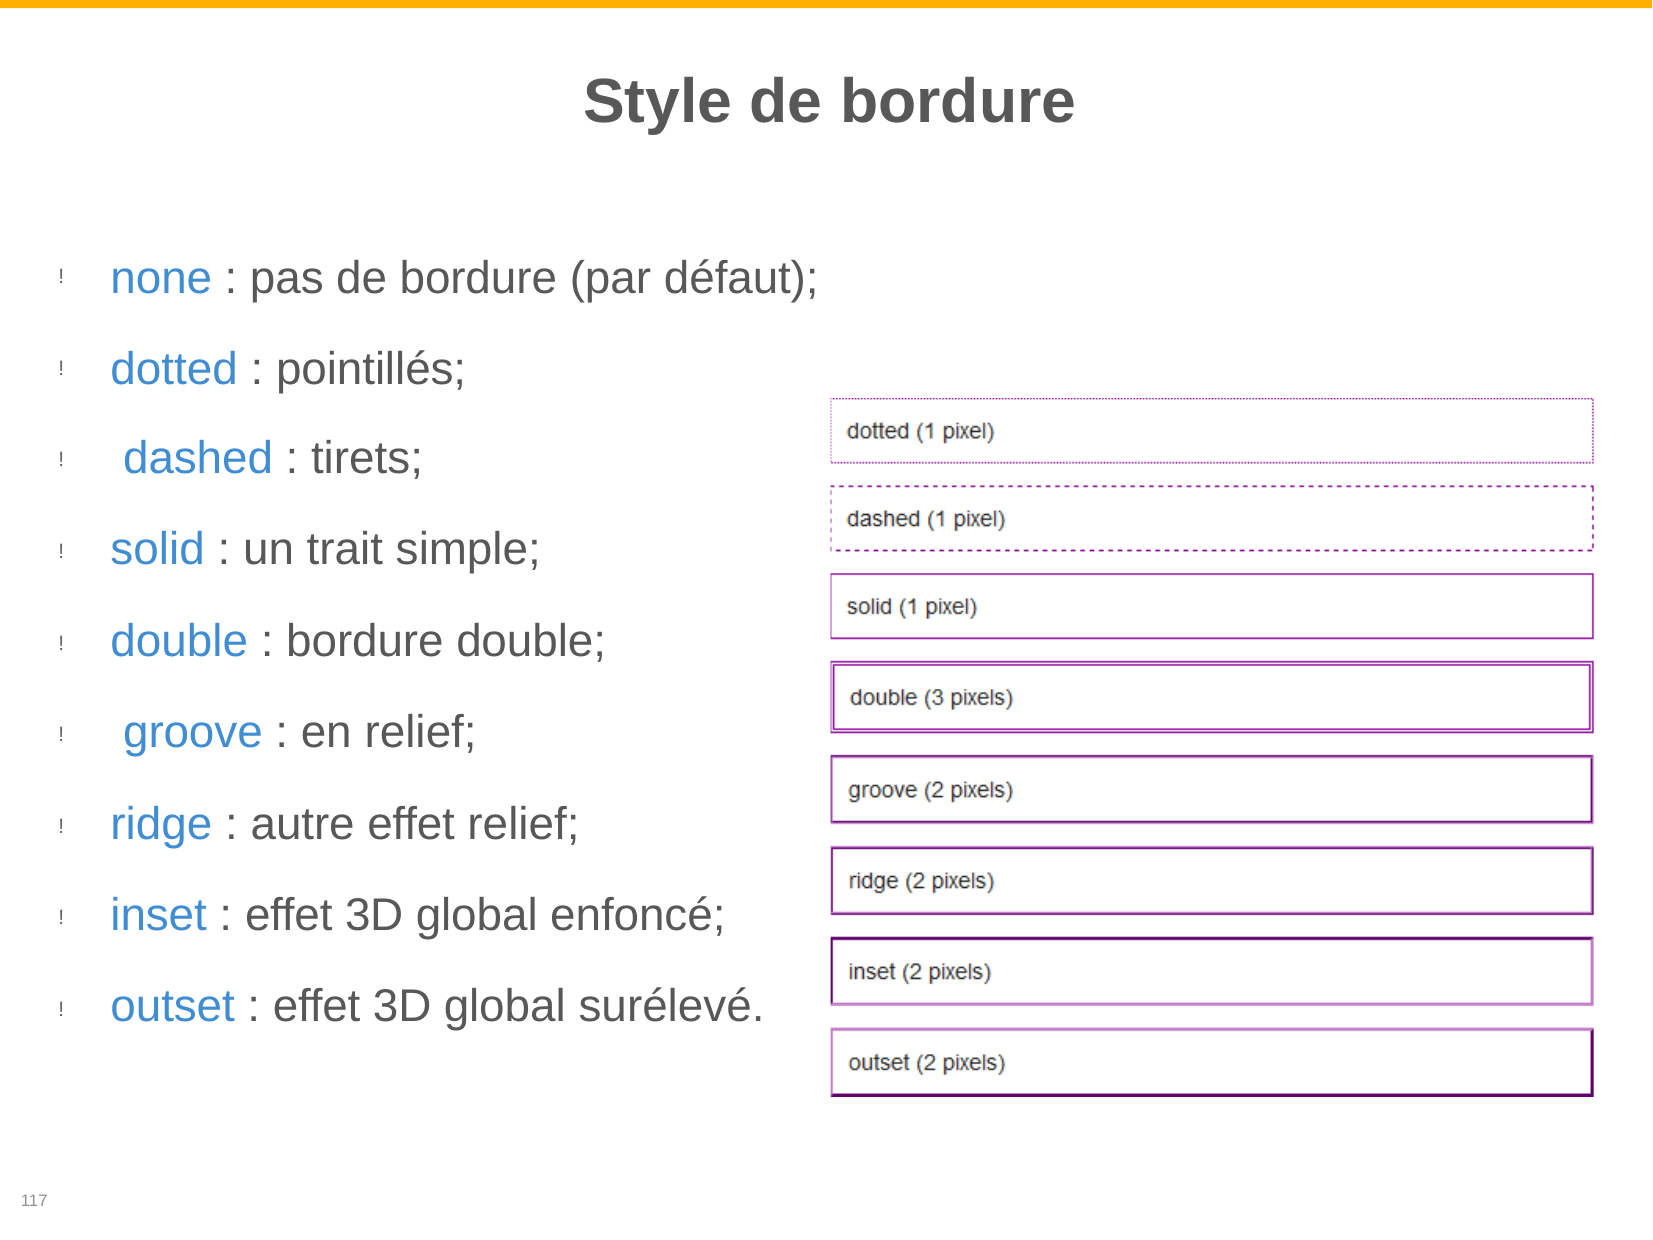

# Style de bordure
none : pas de bordure (par défaut);
dotted : pointillés;  dashed : tirets;
solid : un trait simple;  double : bordure double;  groove : en relief;
ridge : autre effet relief;
inset : effet 3D global enfoncé;  outset : effet 3D global surélevé.
!
!

!
!
!
!
!
!
!

117